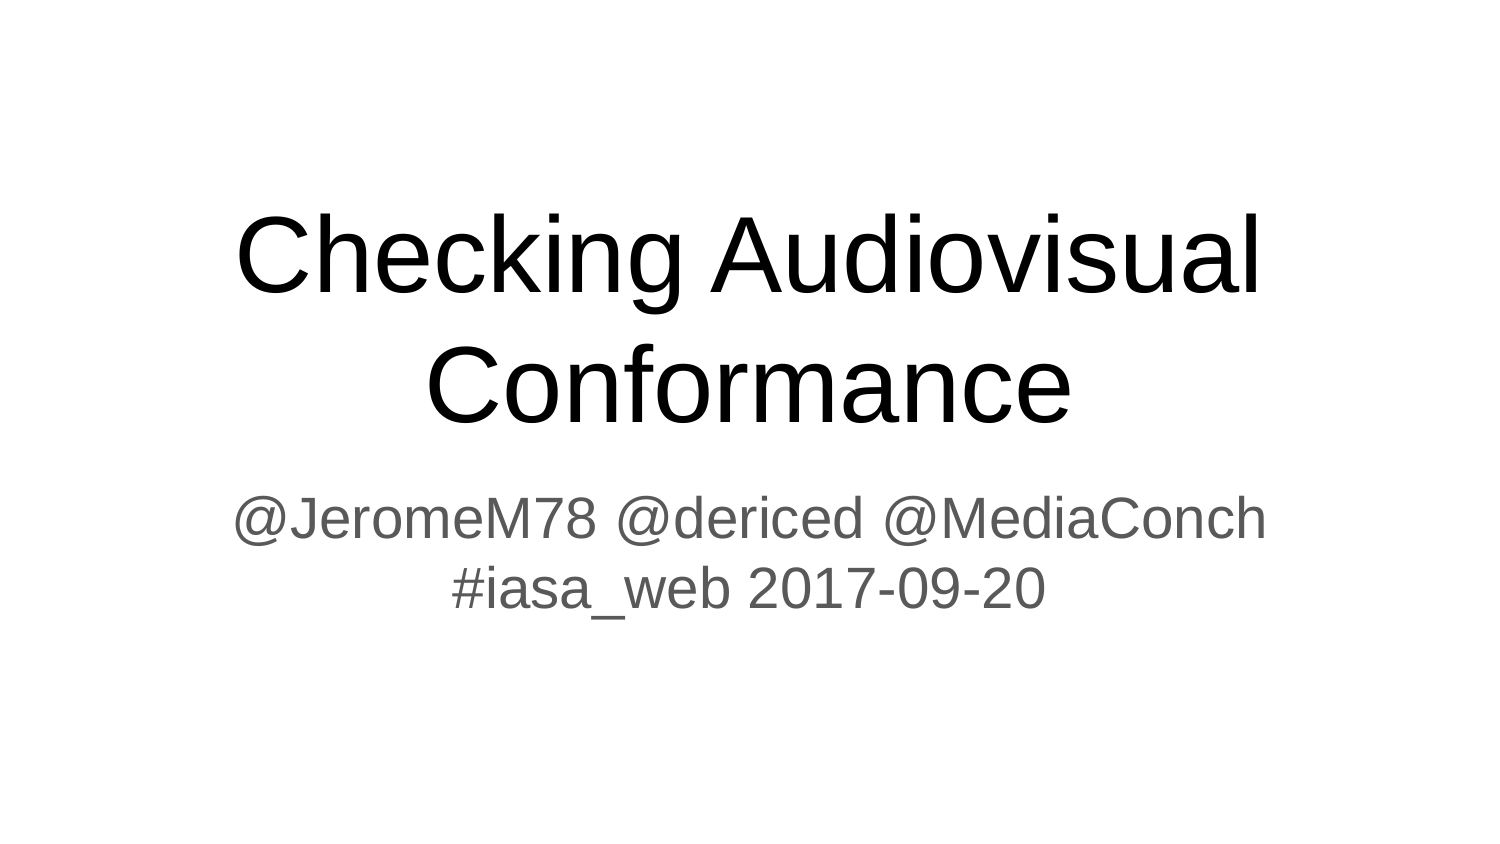

# Checking Audiovisual Conformance
@JeromeM78 @dericed @MediaConch
#iasa_web 2017-09-20